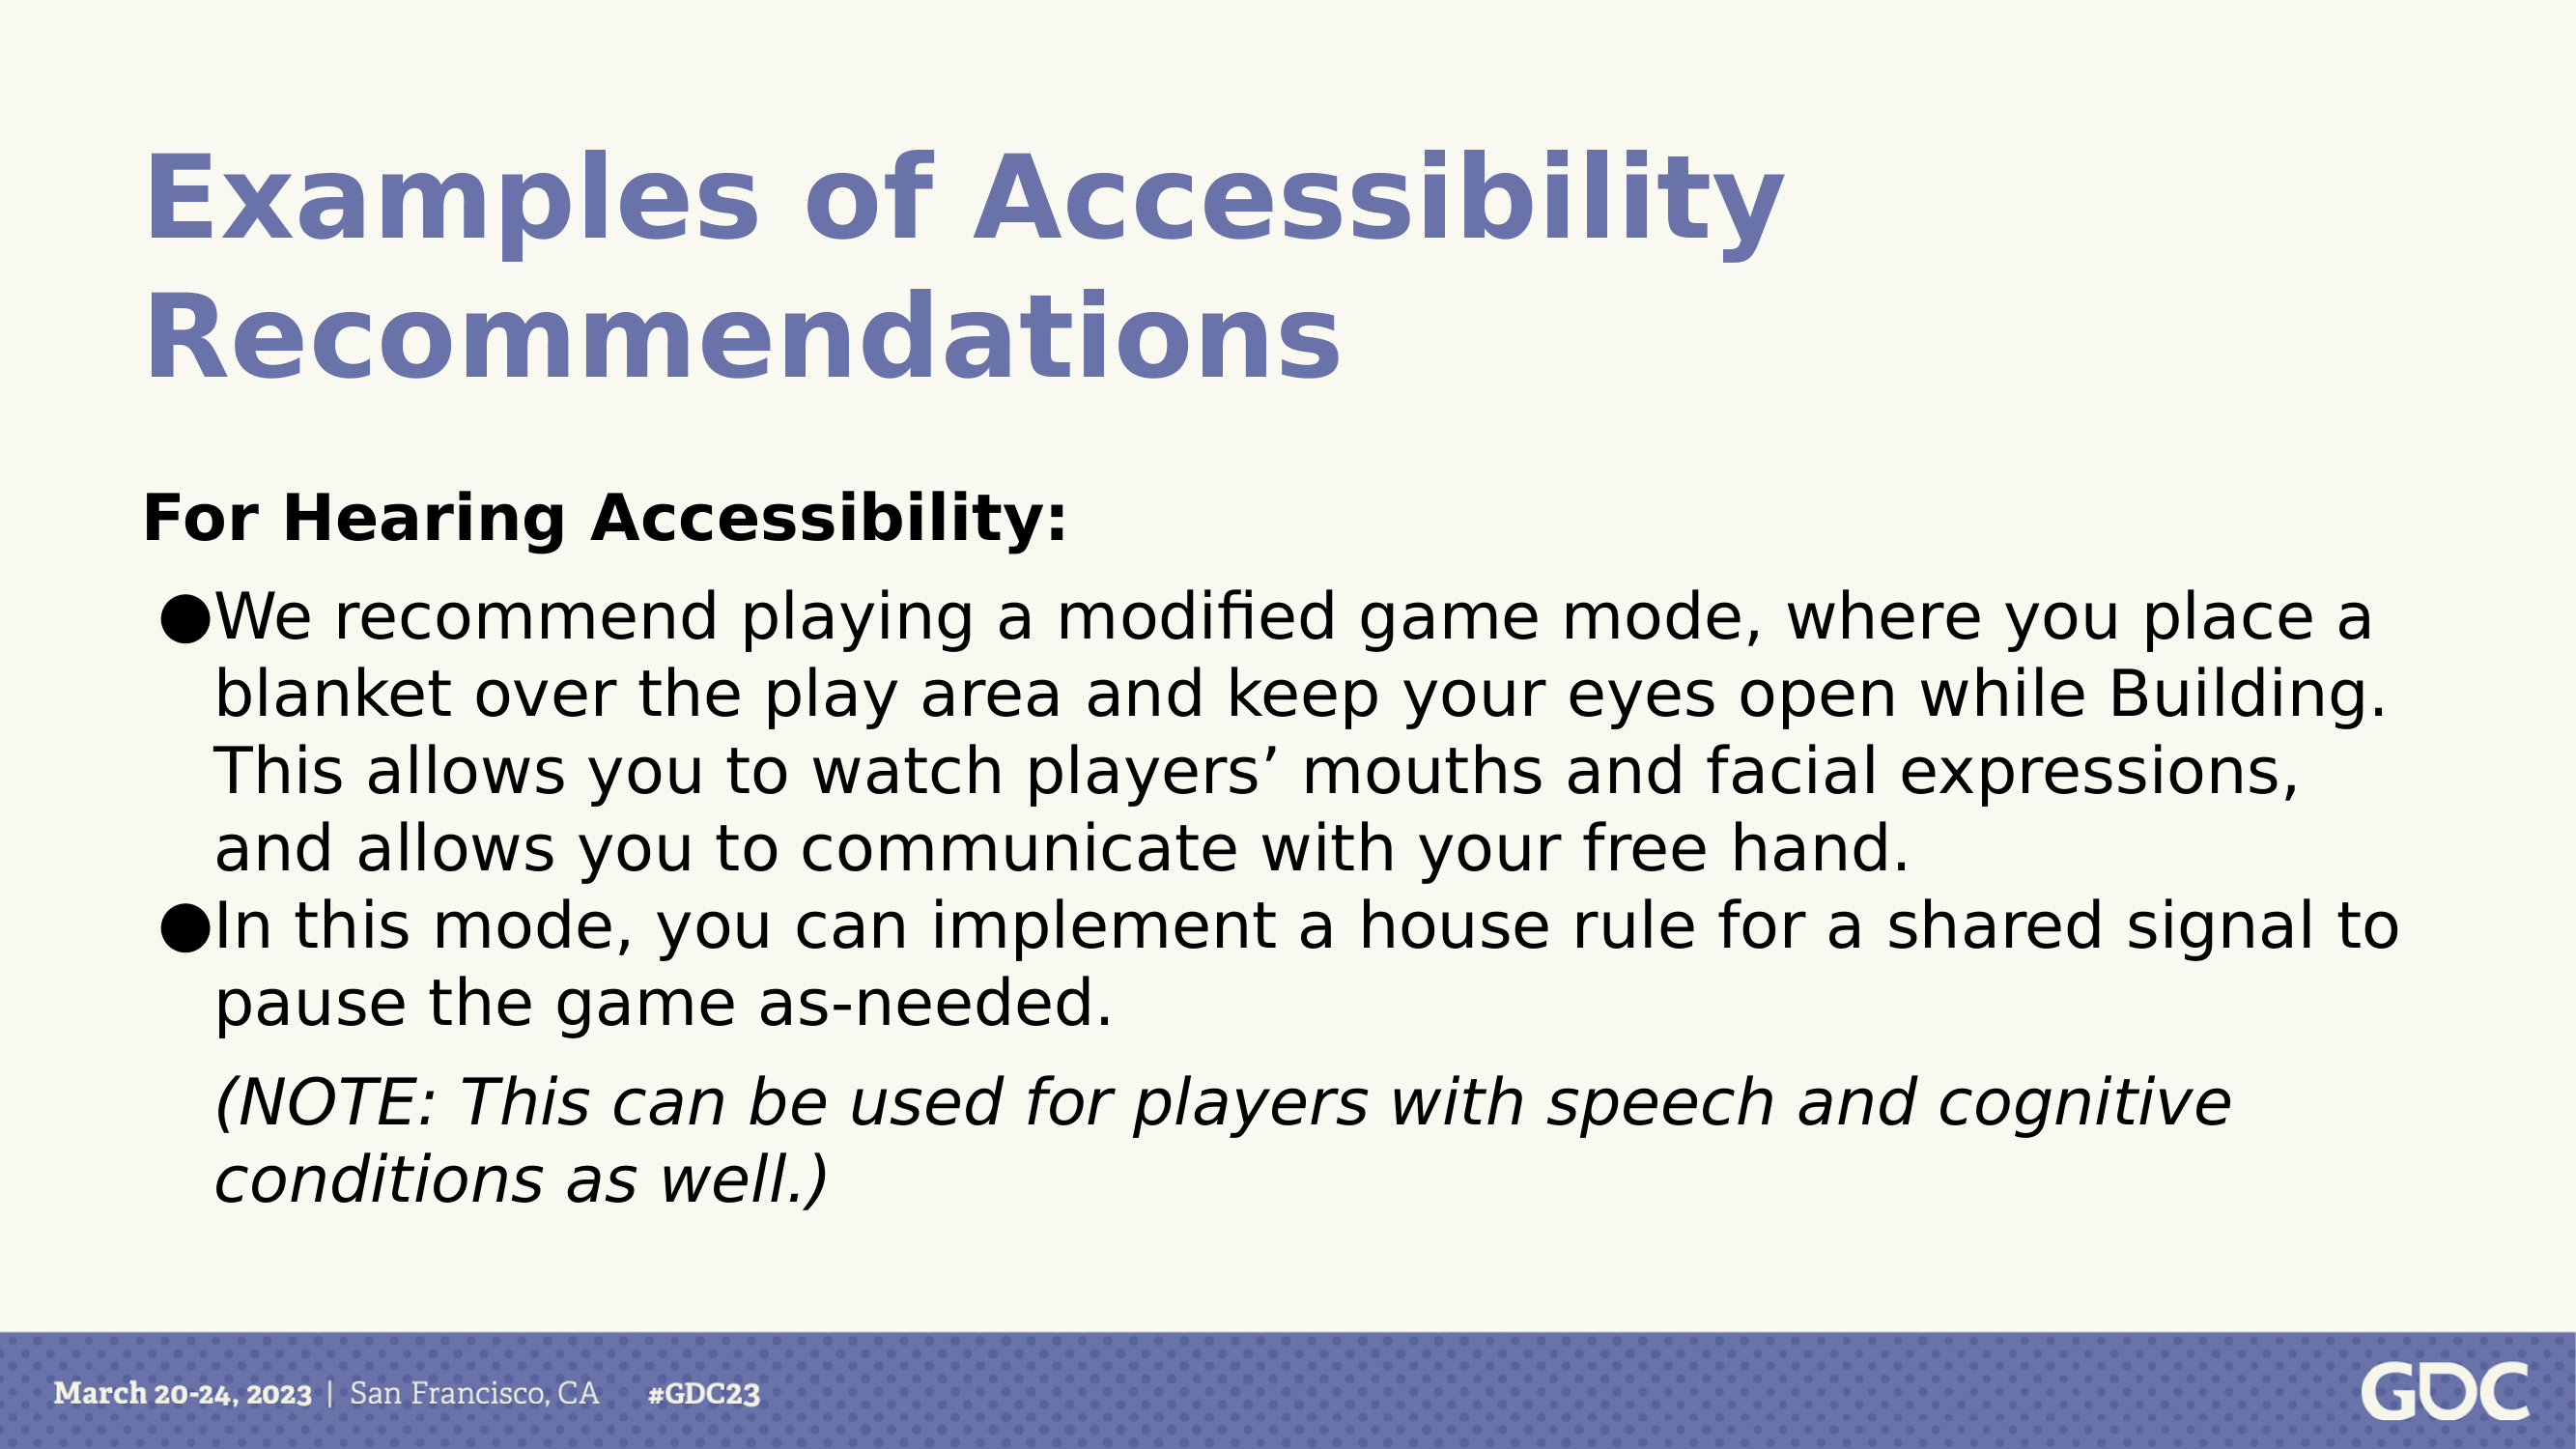

# Examples of Accessibility Recommendations
For Hearing Accessibility:
We recommend playing a modified game mode, where you place a blanket over the play area and keep your eyes open while Building. This allows you to watch players’ mouths and facial expressions, and allows you to communicate with your free hand.
In this mode, you can implement a house rule for a shared signal to pause the game as-needed.
(NOTE: This can be used for players with speech and cognitive conditions as well.)